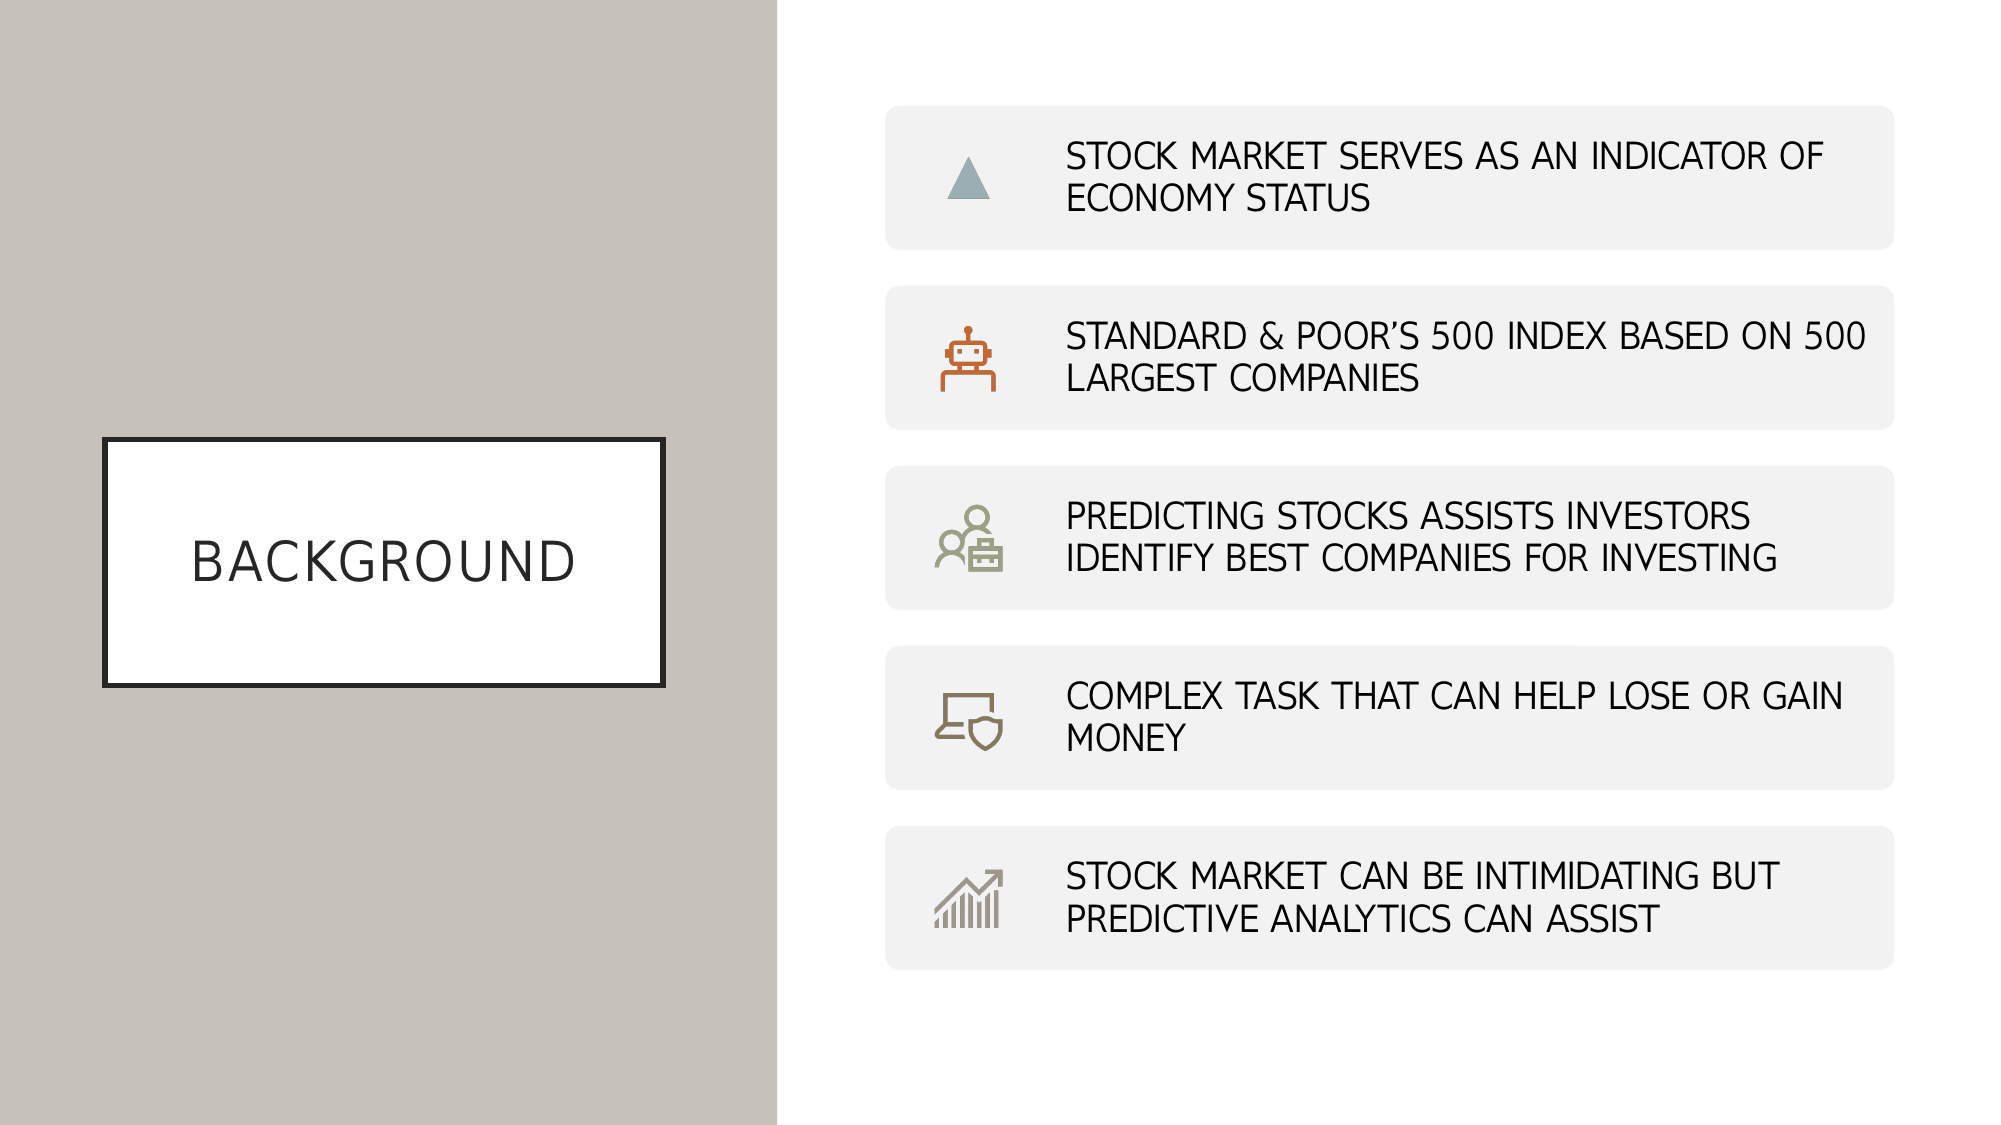

STOCK MARKET SERVES AS AN INDICATOR OF ECONOMY STATUS
STANDARD & POOR’S 500 INDEX BASED ON 500 LARGEST COMPANIES
PREDICTING STOCKS ASSISTS INVESTORS IDENTIFY BEST COMPANIES FOR INVESTING
COMPLEX TASK THAT CAN HELP LOSE OR GAIN MONEY
STOCK MARKET CAN BE INTIMIDATING BUT PREDICTIVE ANALYTICS CAN ASSIST
# BACKGROUND